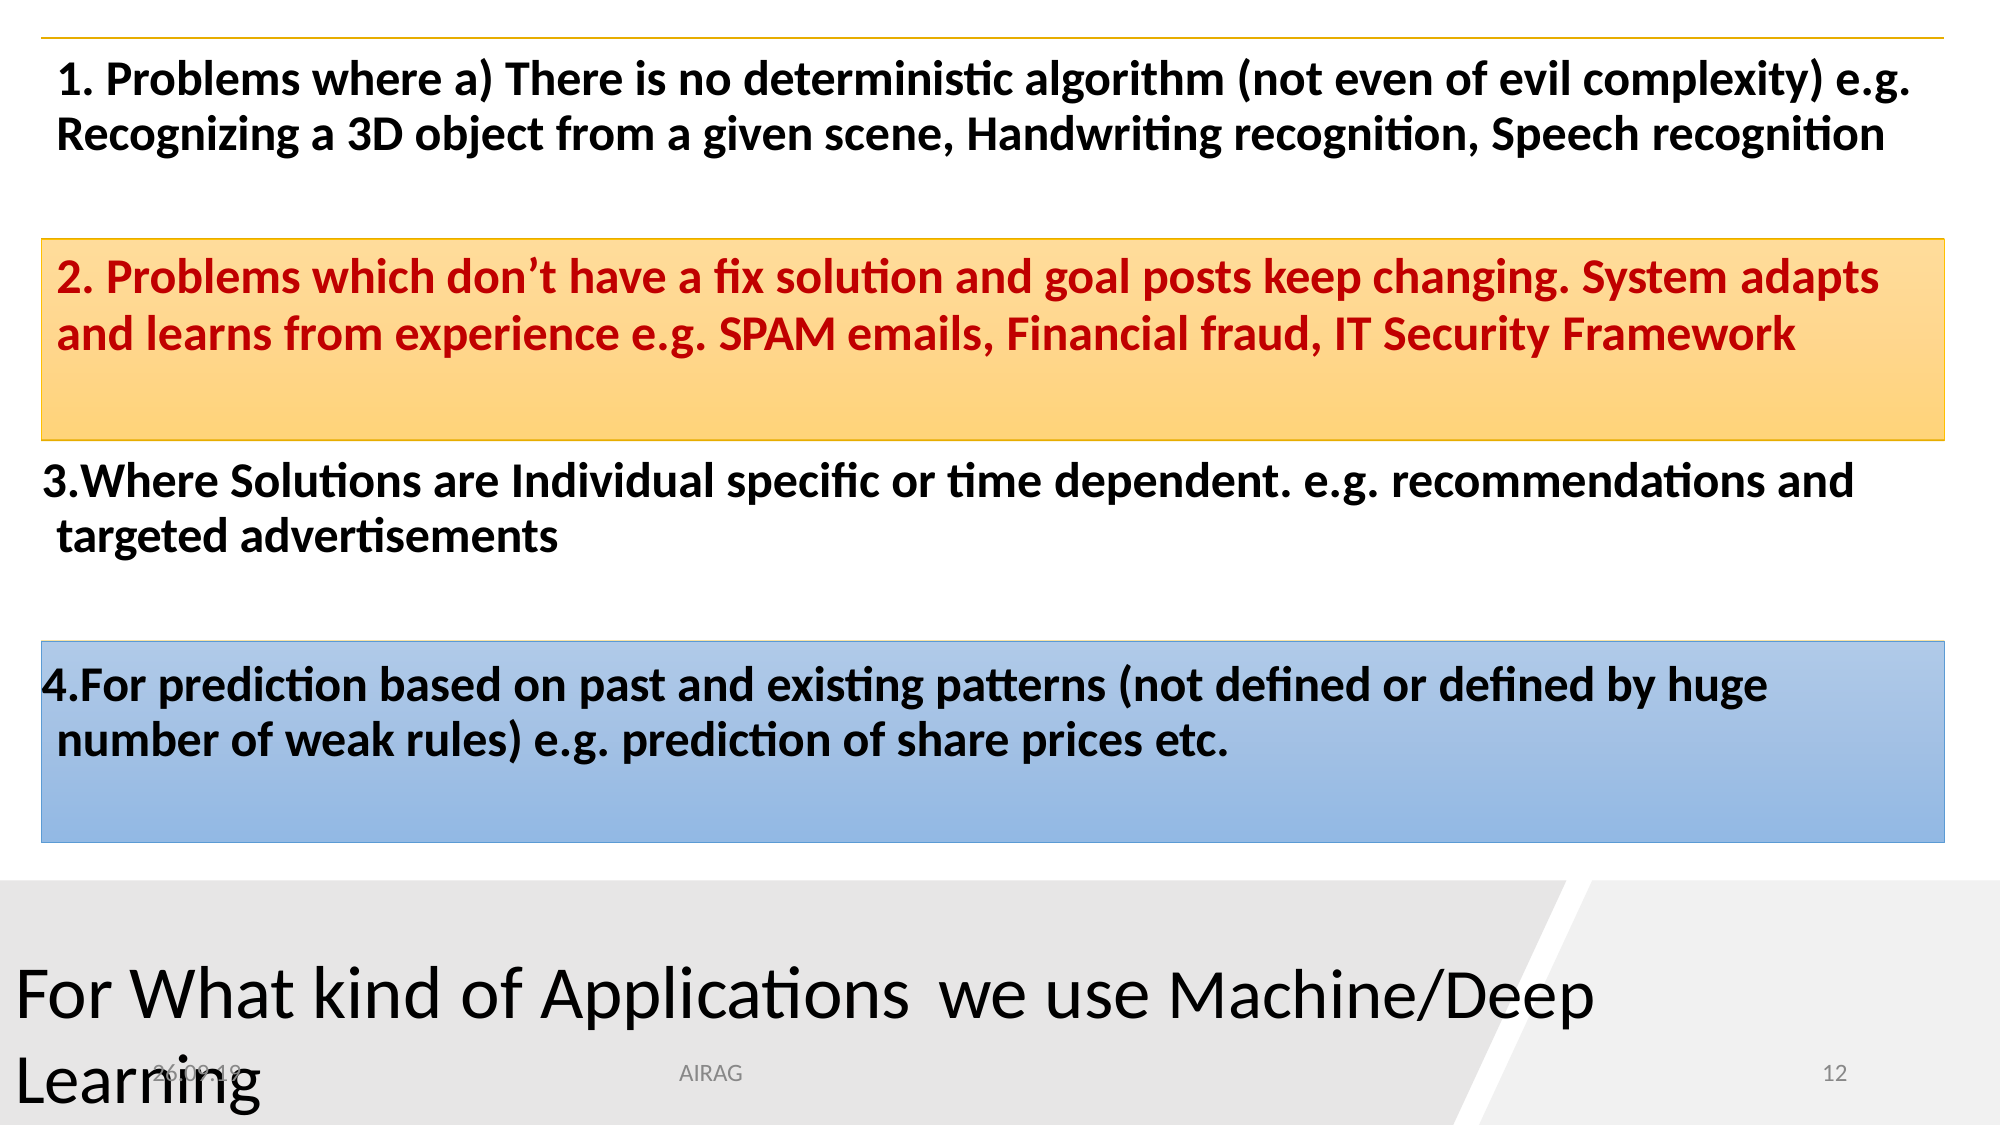

1. Problems where a) There is no deterministic algorithm (not even of evil complexity) e.g.  Recognizing a 3D object from a given scene, Handwriting recognition, Speech recognition

# 2. Problems which don’t have a fix solution and goal posts keep changing. System adapts
and learns from experience e.g. SPAM emails, Financial fraud, IT Security Framework

Where Solutions are Individual specific or time dependent. e.g. recommendations and  targeted advertisements

For prediction based on past and existing patterns (not defined or defined by huge  number of weak rules) e.g. prediction of share prices etc.

For What kind of Applications	we use Machine/Deep Learning
26.09.19
AIRAG
12